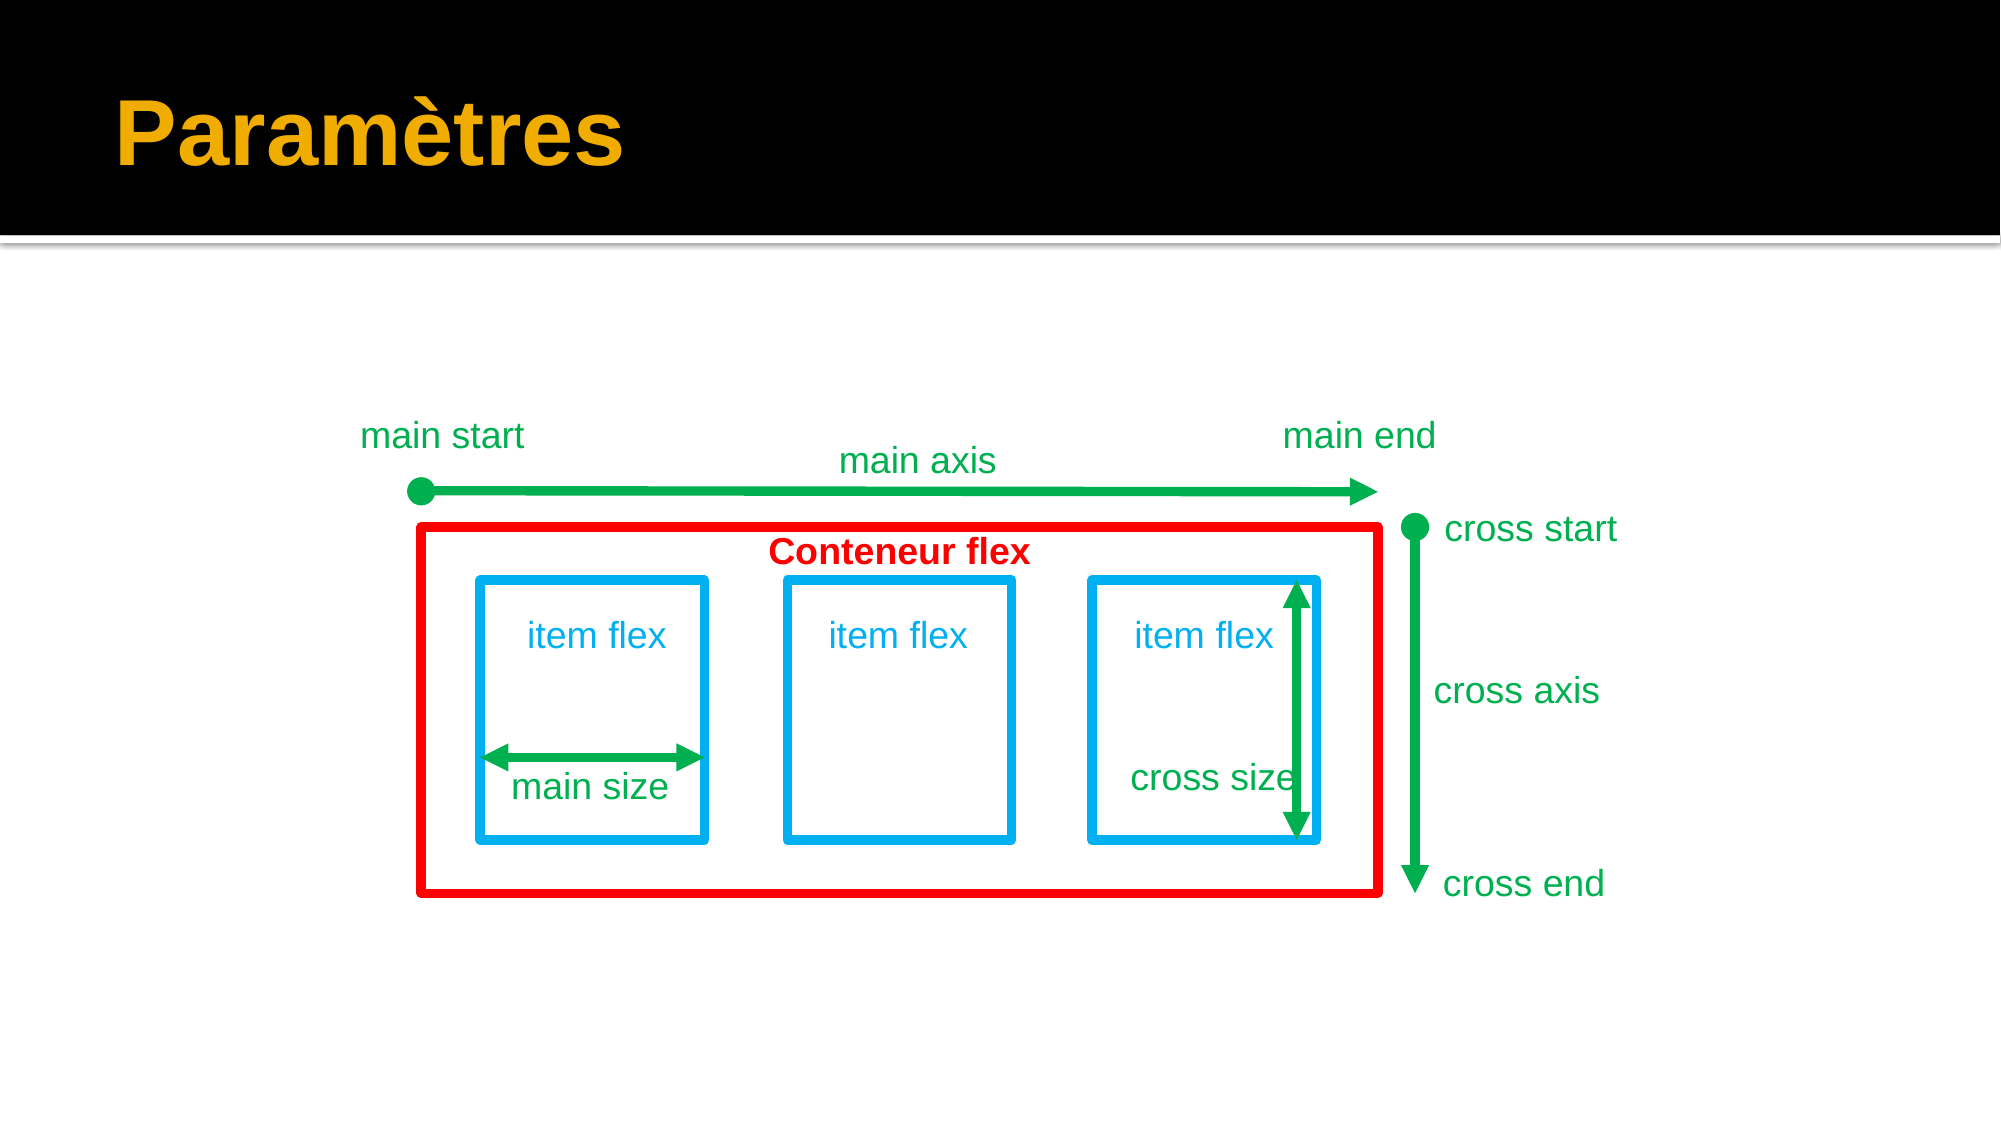

# Paramètres
main start
main end
main axis

cross start

Conteneur flex

item flex
item flex
item flex
cross axis
cross size
main size
cross end